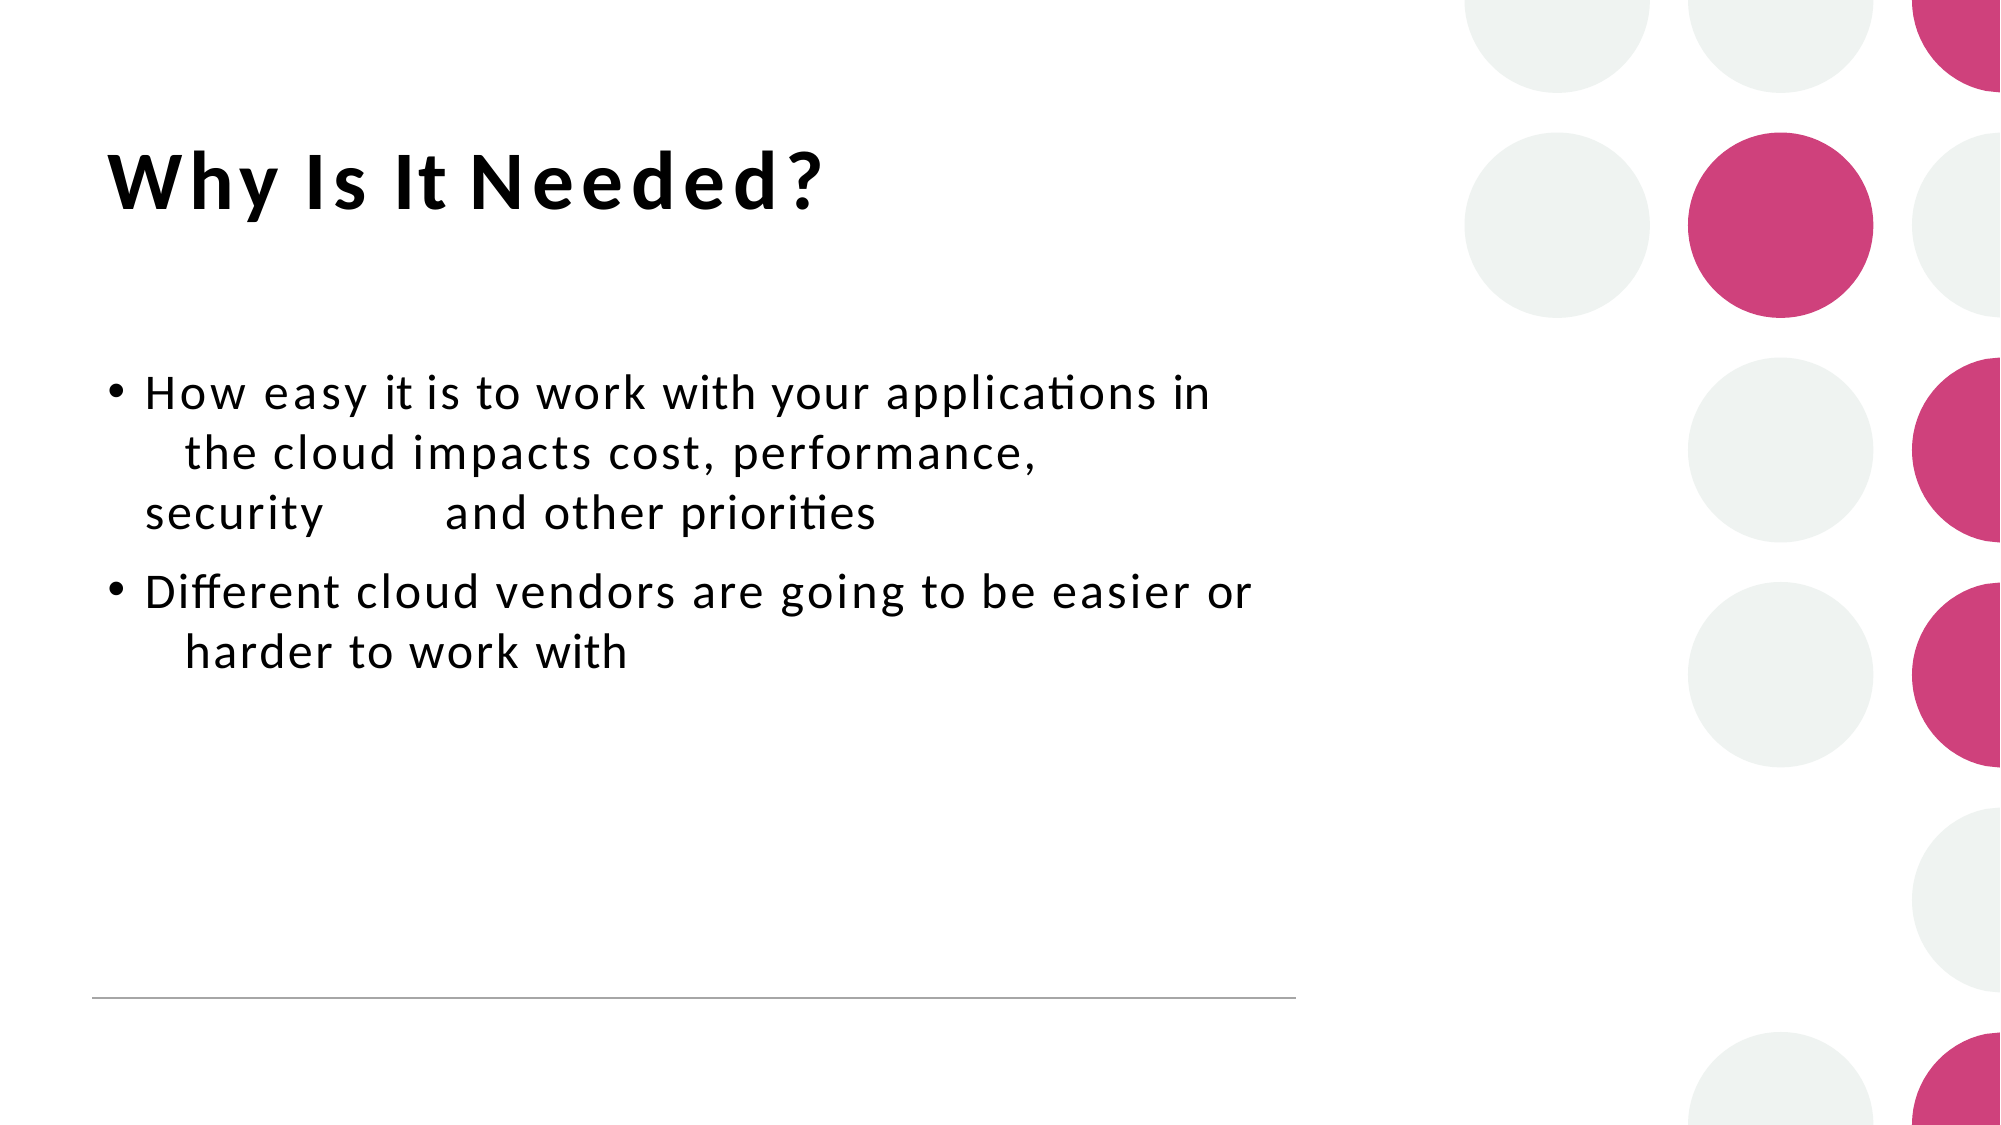

# Why Is It Needed?
How easy it is to work with your applications in 	the cloud impacts cost, performance, security 	and other priorities
Different cloud vendors are going to be easier or 	harder to work with